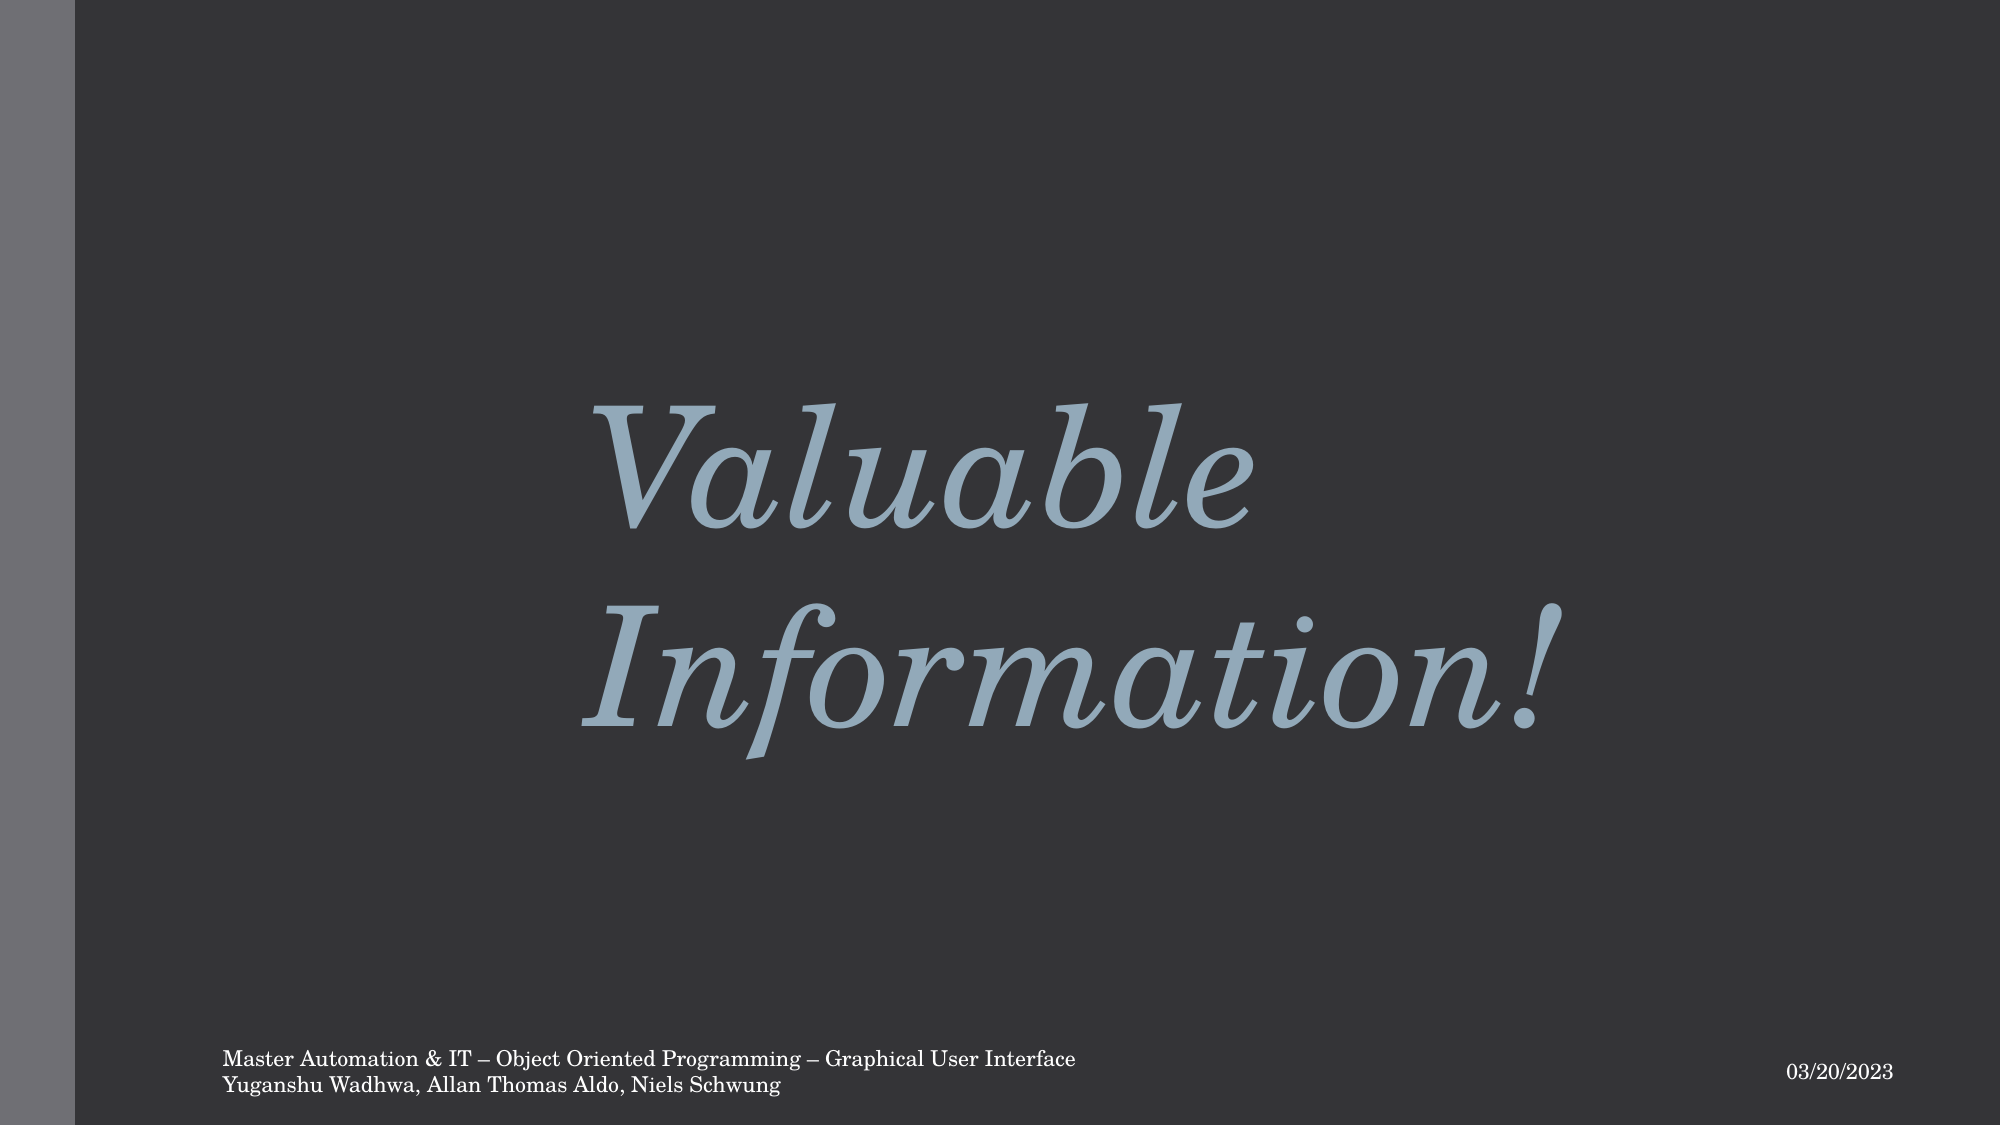

Valuable Information!
Master Automation & IT – Object Oriented Programming – Graphical User Interface
Yuganshu Wadhwa, Allan Thomas Aldo, Niels Schwung
03/20/2023